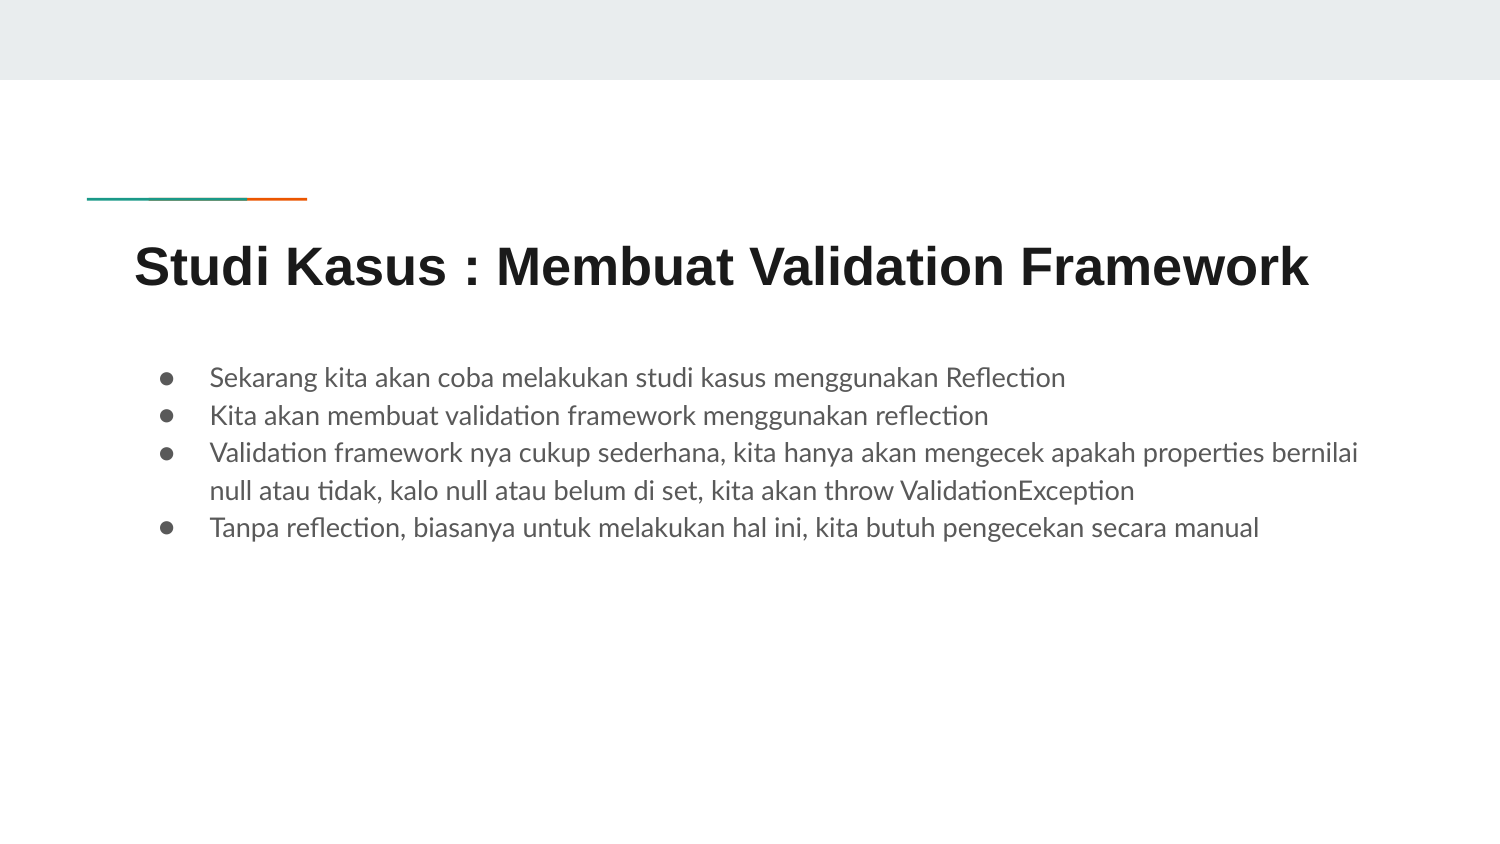

# Studi Kasus : Membuat Validation Framework
Sekarang kita akan coba melakukan studi kasus menggunakan Reflection
Kita akan membuat validation framework menggunakan reflection
Validation framework nya cukup sederhana, kita hanya akan mengecek apakah properties bernilai null atau tidak, kalo null atau belum di set, kita akan throw ValidationException
Tanpa reflection, biasanya untuk melakukan hal ini, kita butuh pengecekan secara manual